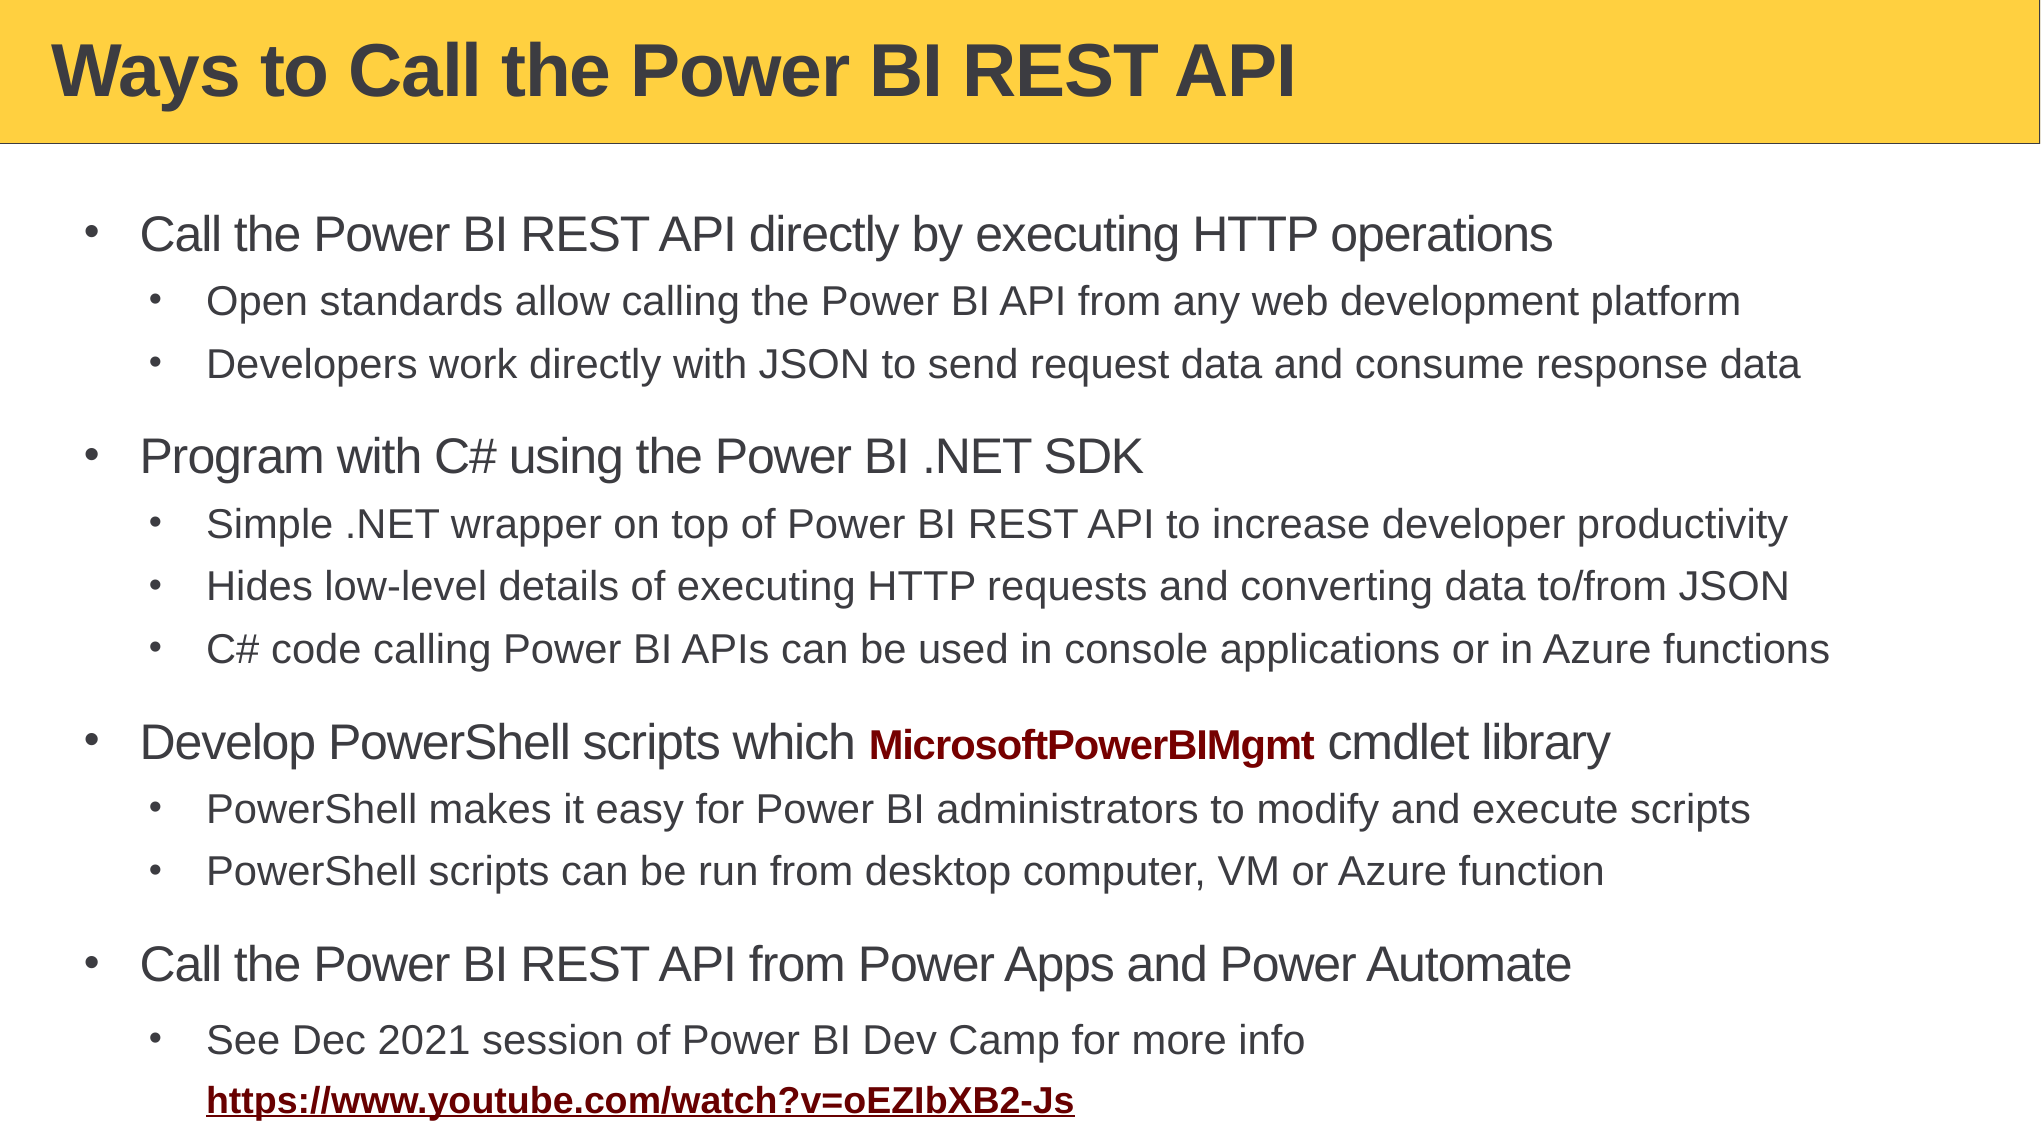

# Ways to Call the Power BI REST API
Call the Power BI REST API directly by executing HTTP operations
Open standards allow calling the Power BI API from any web development platform
Developers work directly with JSON to send request data and consume response data
Program with C# using the Power BI .NET SDK
Simple .NET wrapper on top of Power BI REST API to increase developer productivity
Hides low-level details of executing HTTP requests and converting data to/from JSON
C# code calling Power BI APIs can be used in console applications or in Azure functions
Develop PowerShell scripts which MicrosoftPowerBIMgmt cmdlet library
PowerShell makes it easy for Power BI administrators to modify and execute scripts
PowerShell scripts can be run from desktop computer, VM or Azure function
Call the Power BI REST API from Power Apps and Power Automate
See Dec 2021 session of Power BI Dev Camp for more info
https://www.youtube.com/watch?v=oEZIbXB2-Js